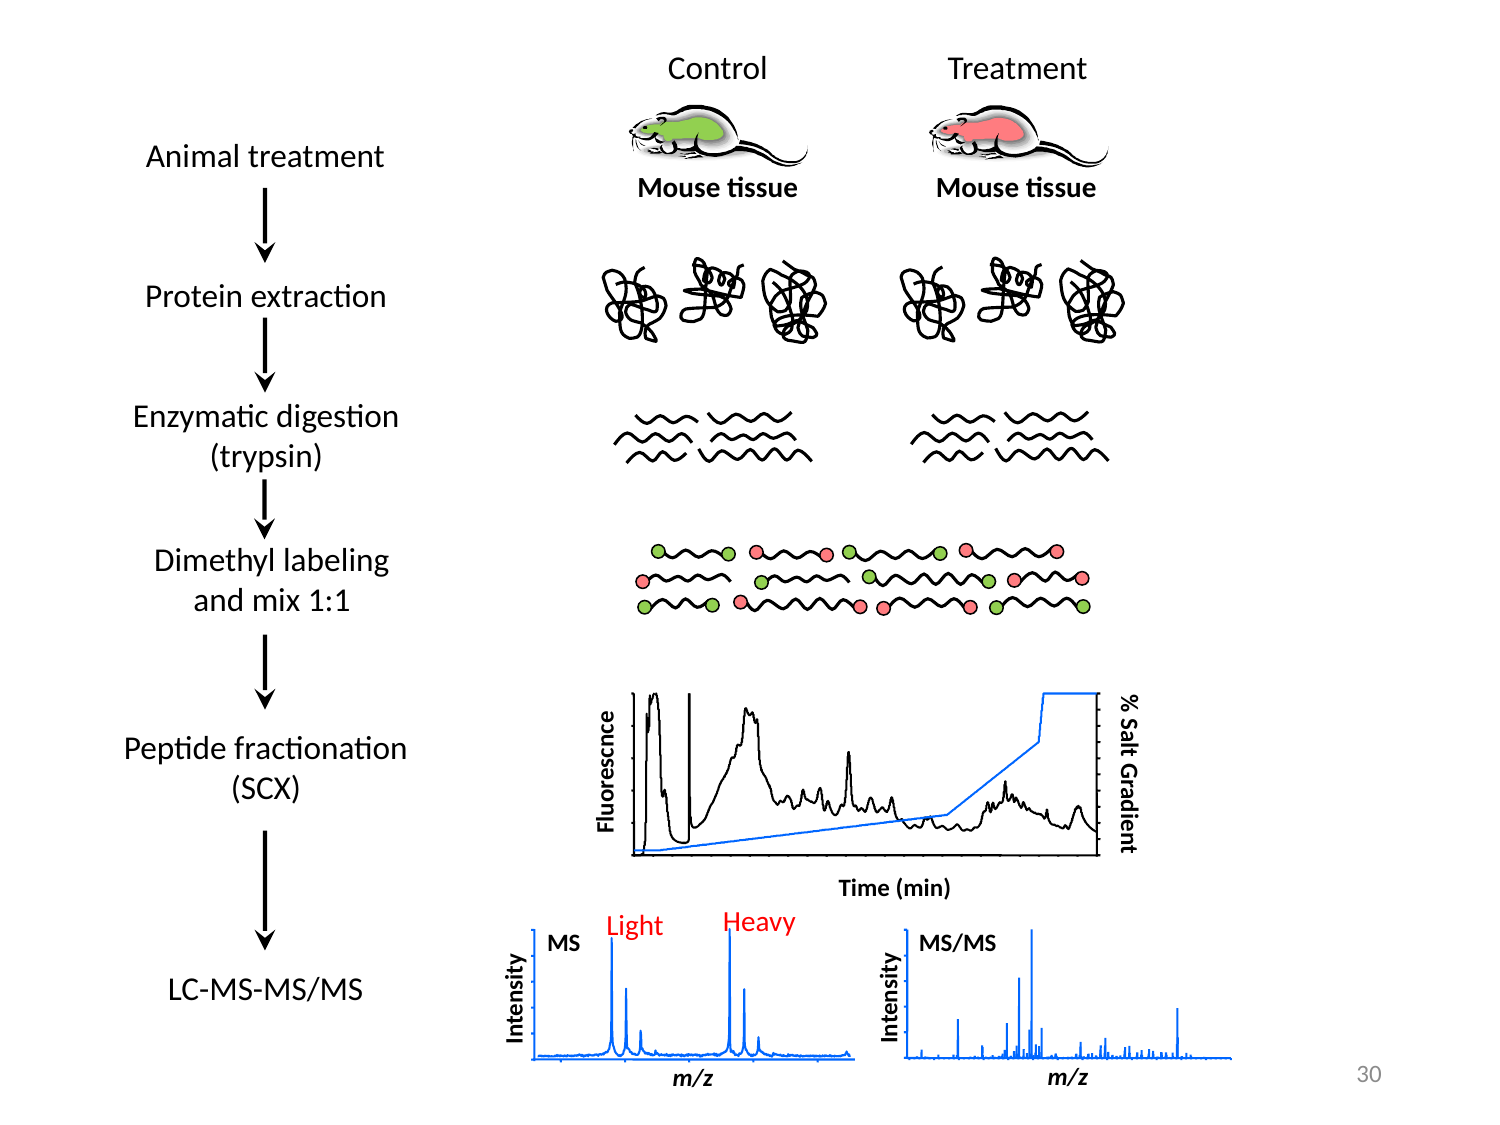

Control                        Treatment

Animal treatment
Mouse tissue
Mouse tissue

Protein extraction

Enzymatic digestion
(trypsin)

Dimethyl labeling and mix 1:1

Fluorescnce

% Salt Gradient

Time (min)
Peptide fractionation
(SCX)

MS/MS

Intensity
m/z
MS

Intensity
m/z
LC-MS-MS/MS
Heavy
Light
30